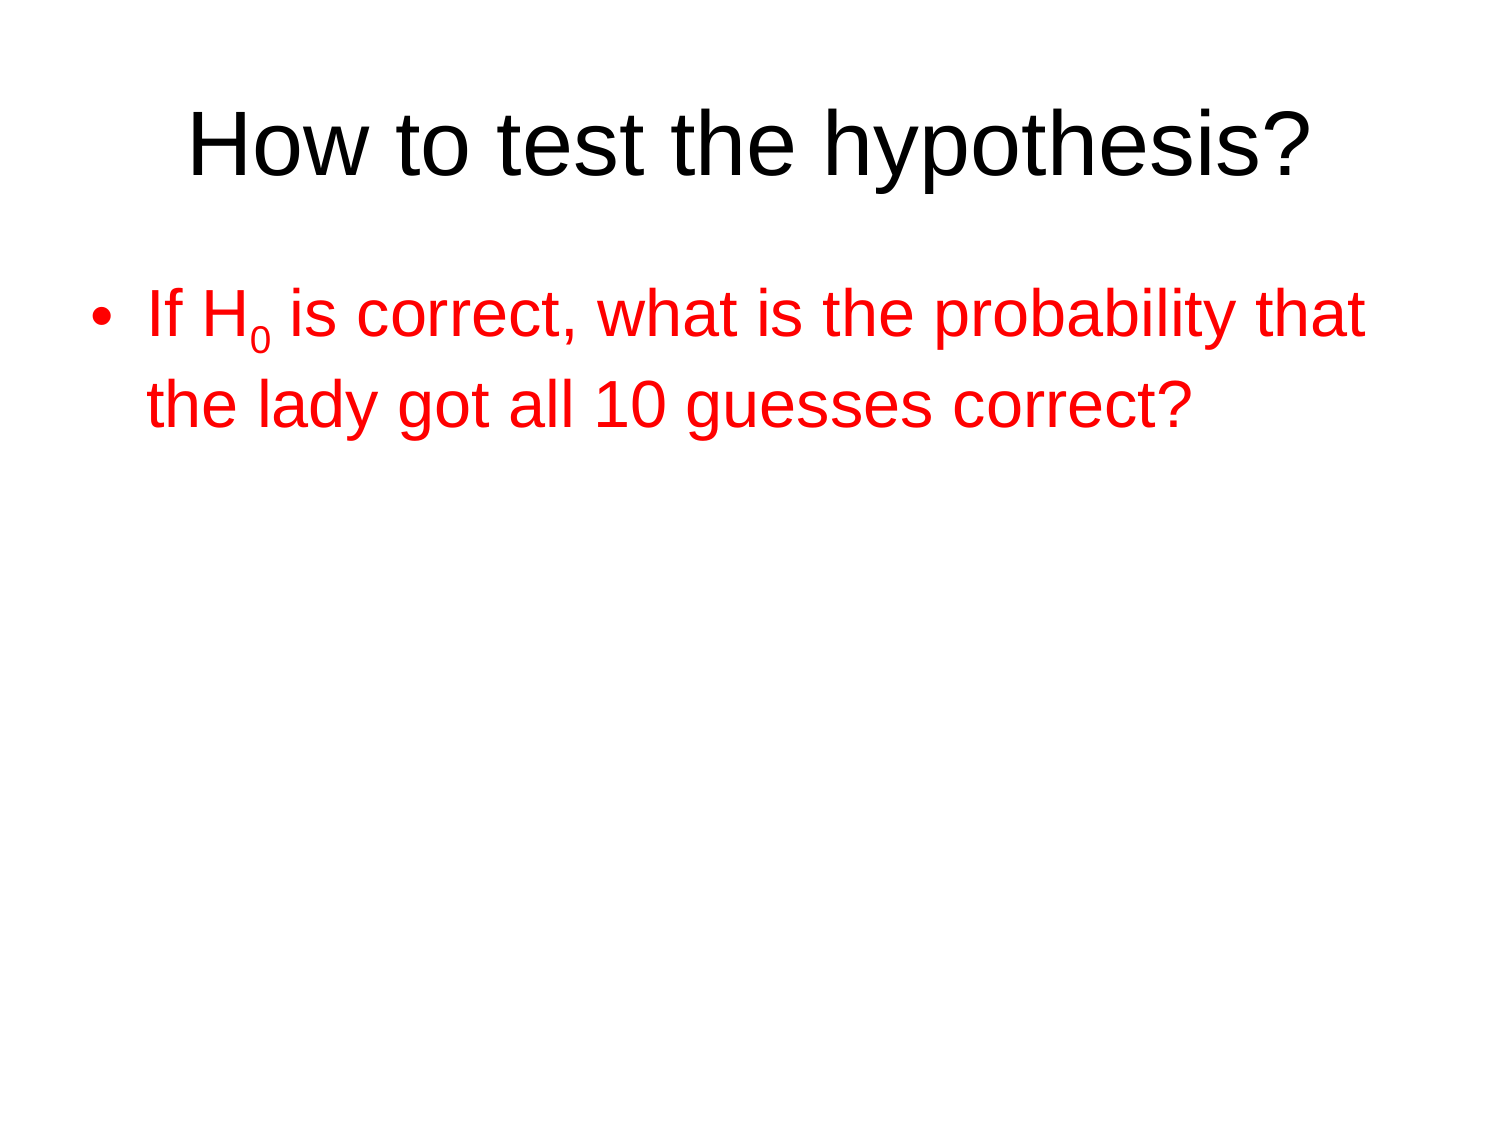

# How to test the hypothesis?
If H0 is correct, what is the probability that the lady got all 10 guesses correct?